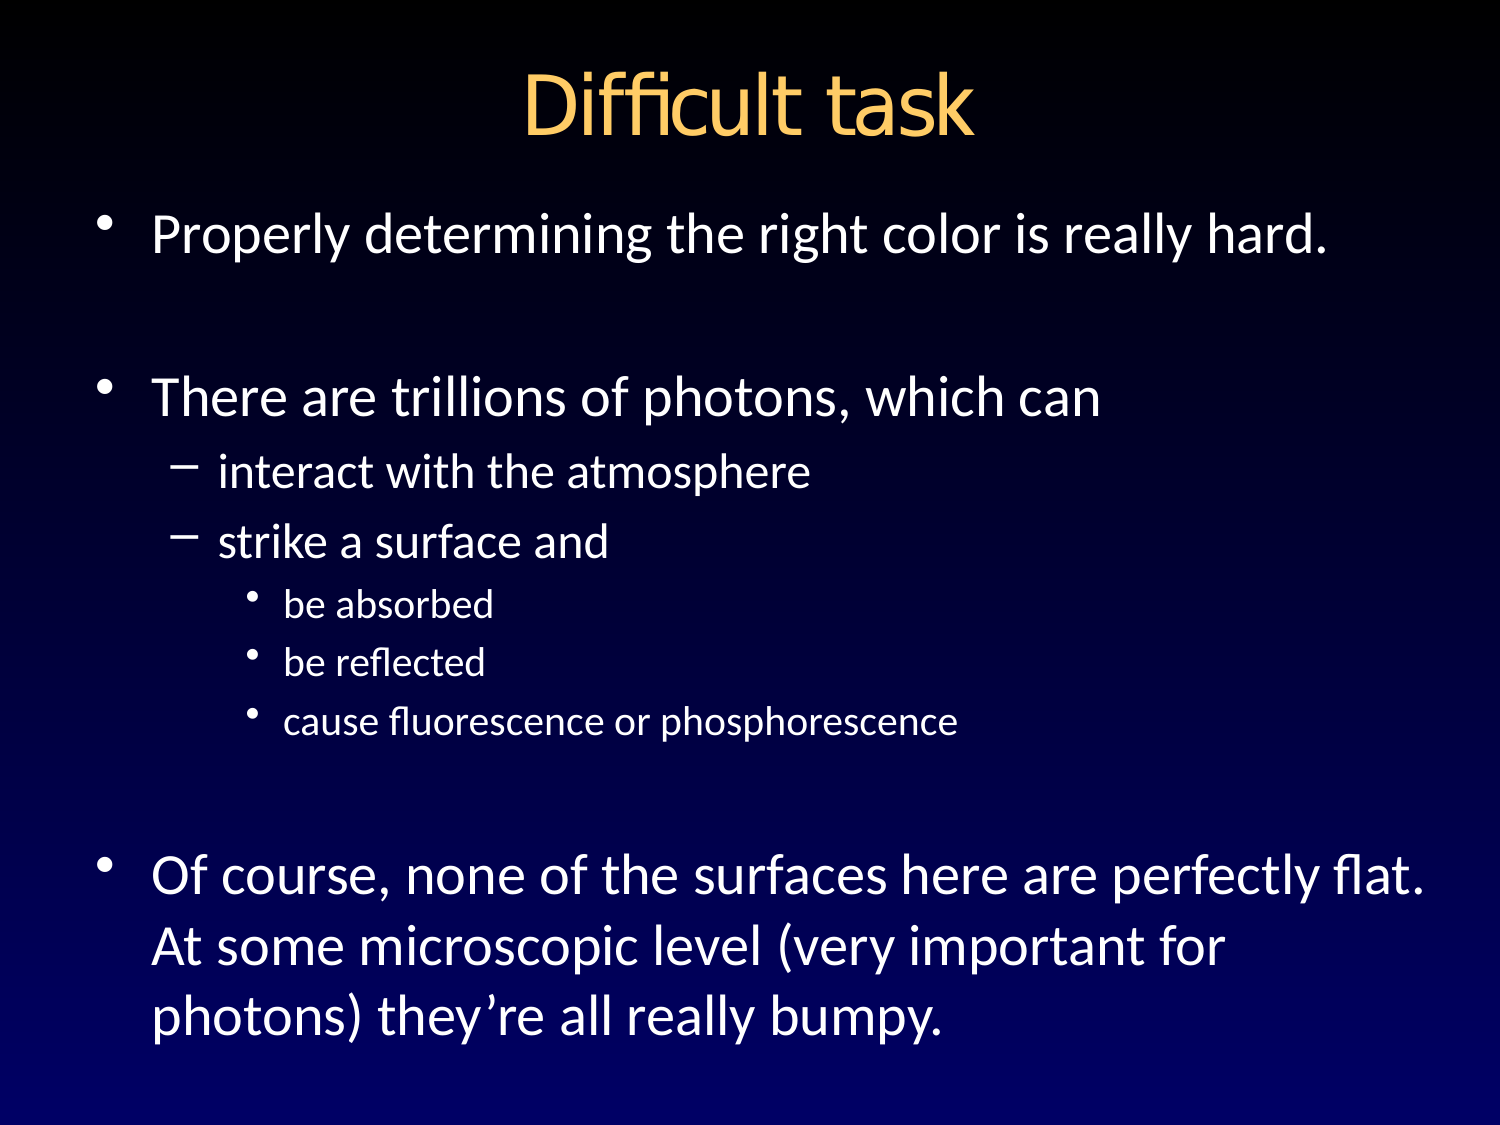

Difficult task
Properly determining the right color is really hard.

There are trillions of photons, which can
interact with the atmosphere
strike a surface and
be absorbed
be reflected
cause fluorescence or phosphorescence

Of course, none of the surfaces here are perfectly flat. At some microscopic level (very important for photons) they’re all really bumpy.